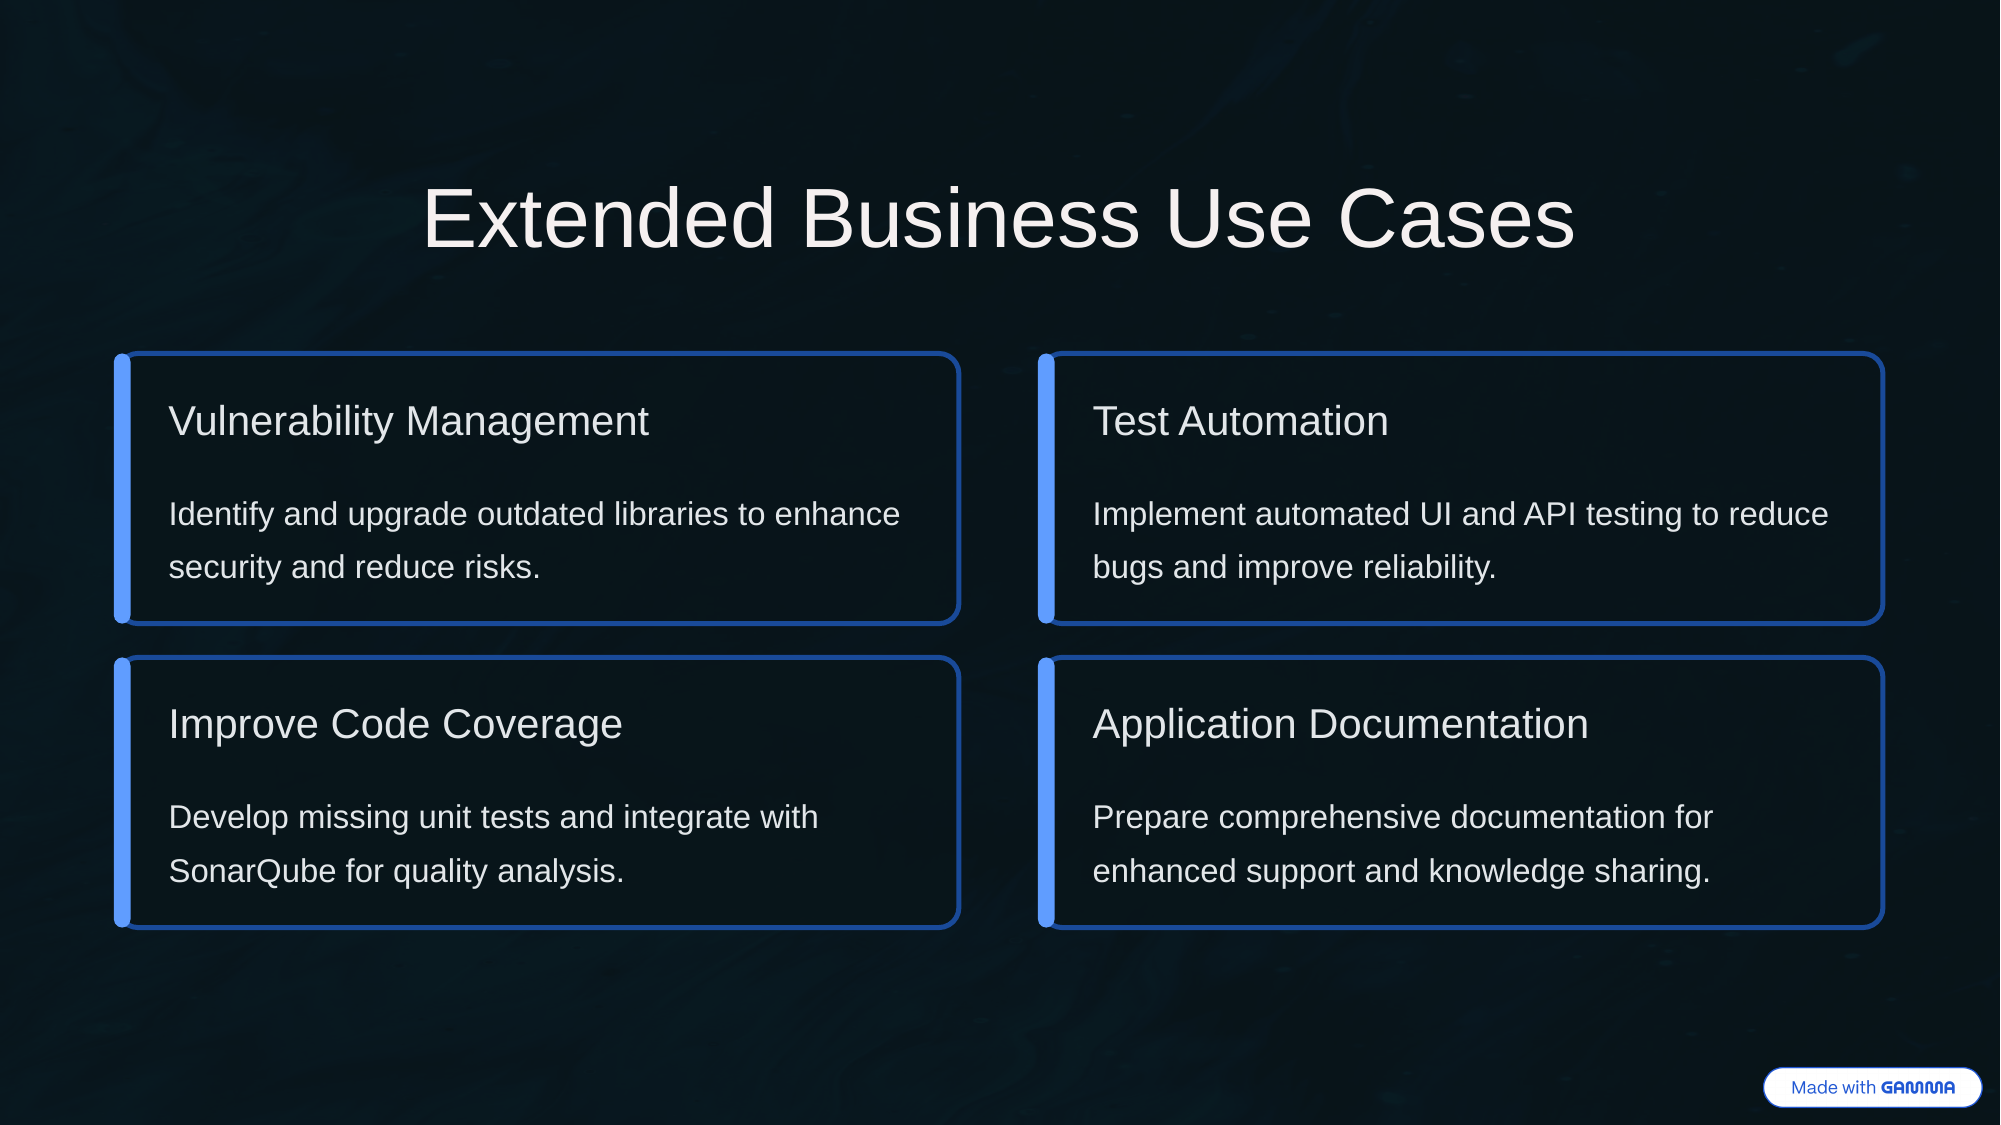

Extended Business Use Cases

Vulnerability Management
Test Automation
Identify and upgrade outdated libraries to enhance security and reduce risks.
Implement automated UI and API testing to reduce bugs and improve reliability.

Improve Code Coverage
Application Documentation
Develop missing unit tests and integrate with SonarQube for quality analysis.
Prepare comprehensive documentation for enhanced support and knowledge sharing.